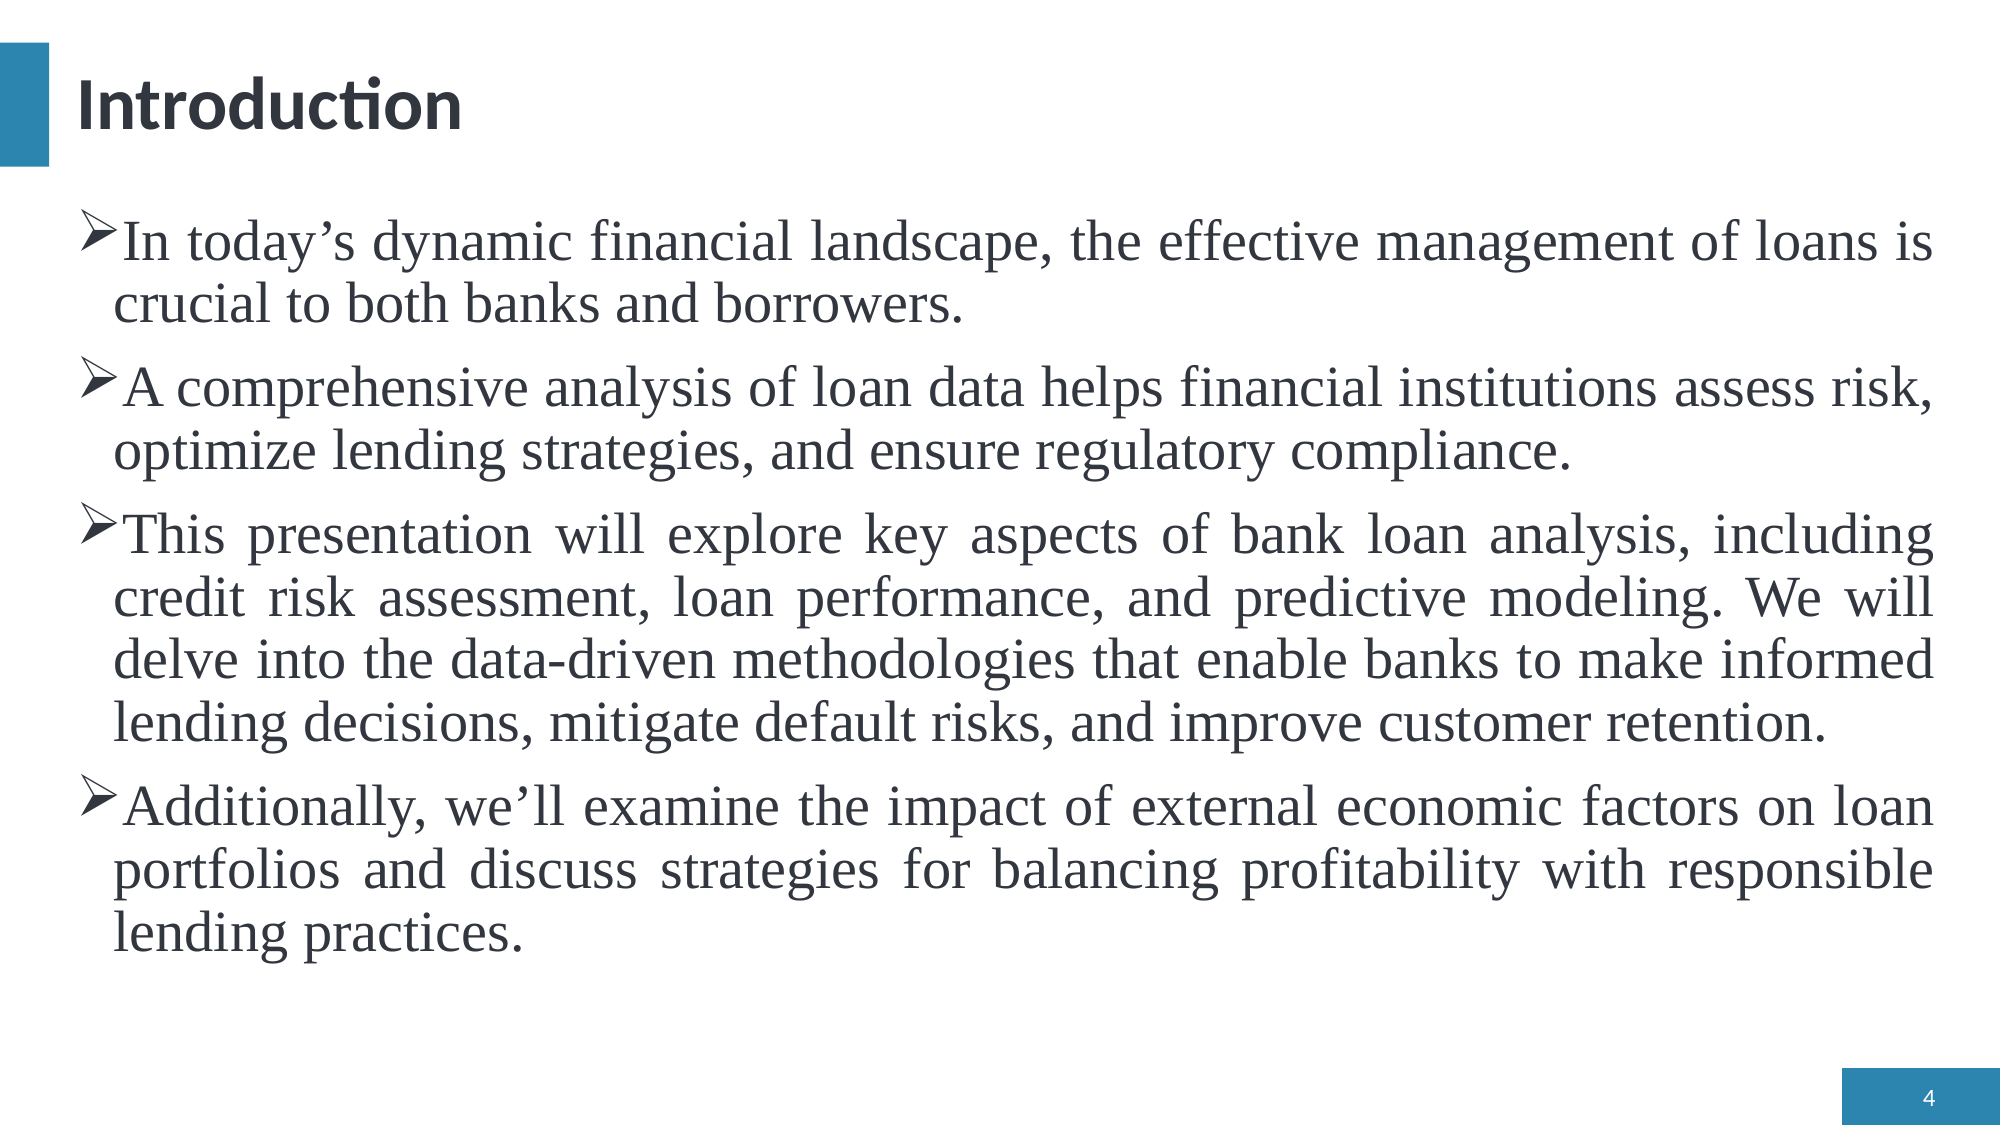

# Introduction
In today’s dynamic financial landscape, the effective management of loans is crucial to both banks and borrowers.
A comprehensive analysis of loan data helps financial institutions assess risk, optimize lending strategies, and ensure regulatory compliance.
This presentation will explore key aspects of bank loan analysis, including credit risk assessment, loan performance, and predictive modeling. We will delve into the data-driven methodologies that enable banks to make informed lending decisions, mitigate default risks, and improve customer retention.
Additionally, we’ll examine the impact of external economic factors on loan portfolios and discuss strategies for balancing profitability with responsible lending practices.
4